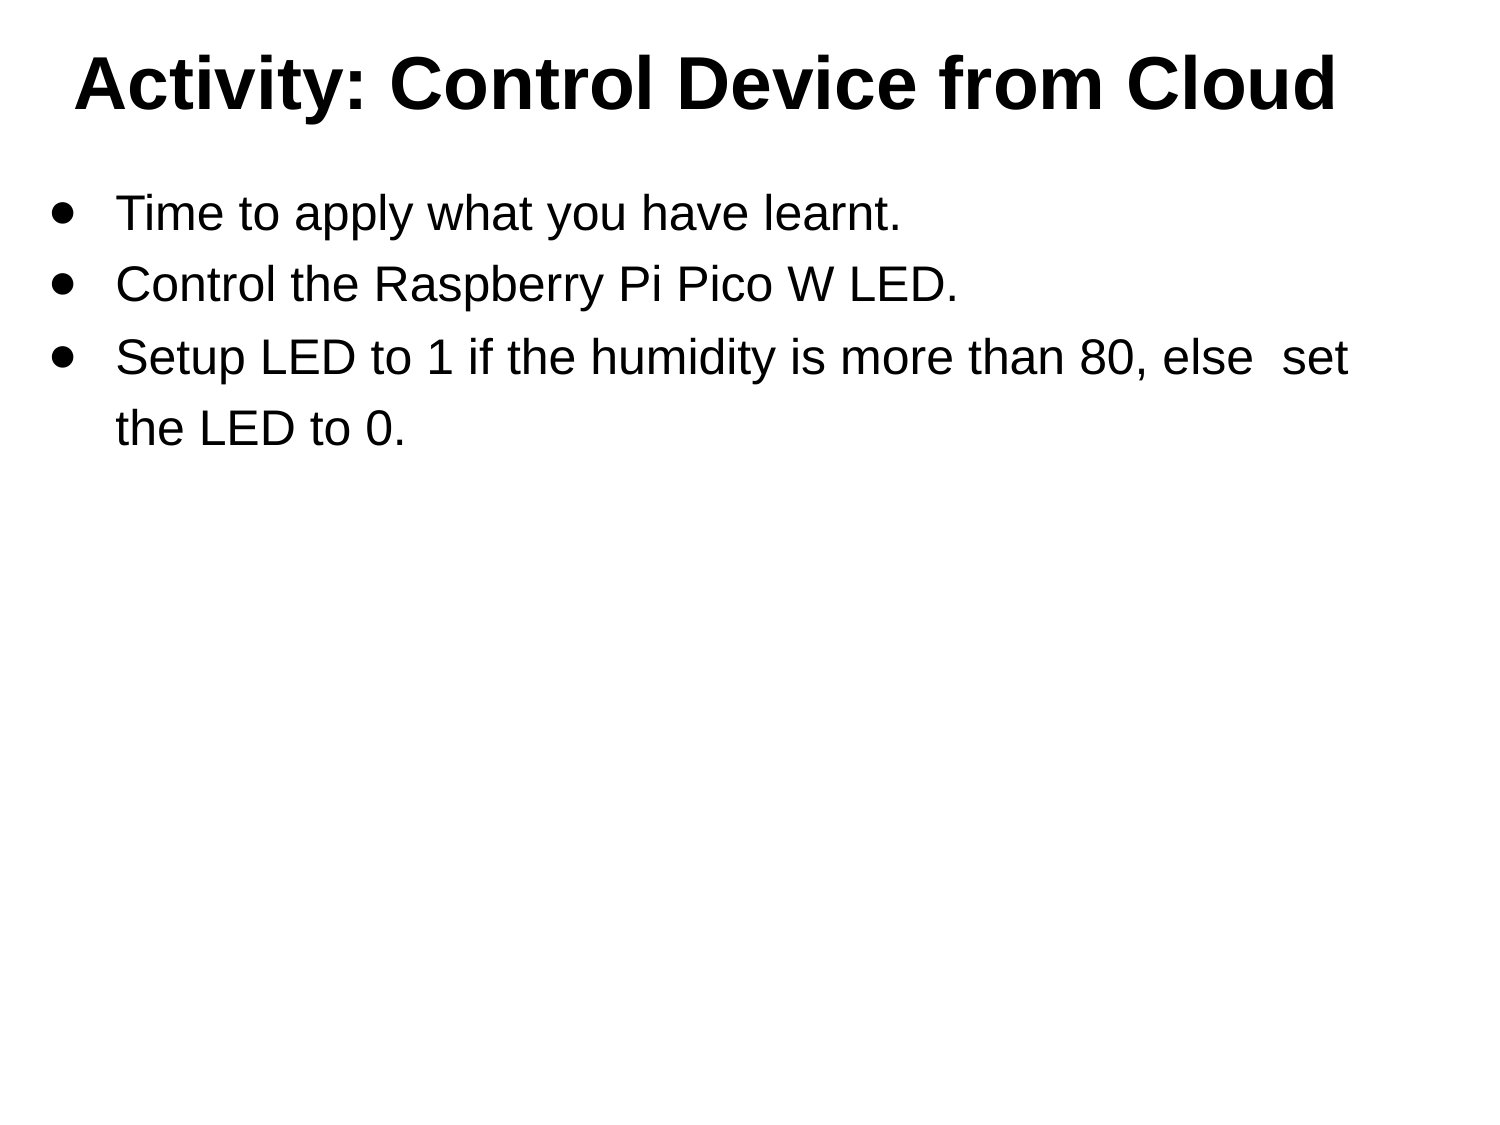

# Activity: Control Device from Cloud
Time to apply what you have learnt.
Control the Raspberry Pi Pico W LED.
Setup LED to 1 if the humidity is more than 80, else  set the LED to 0.